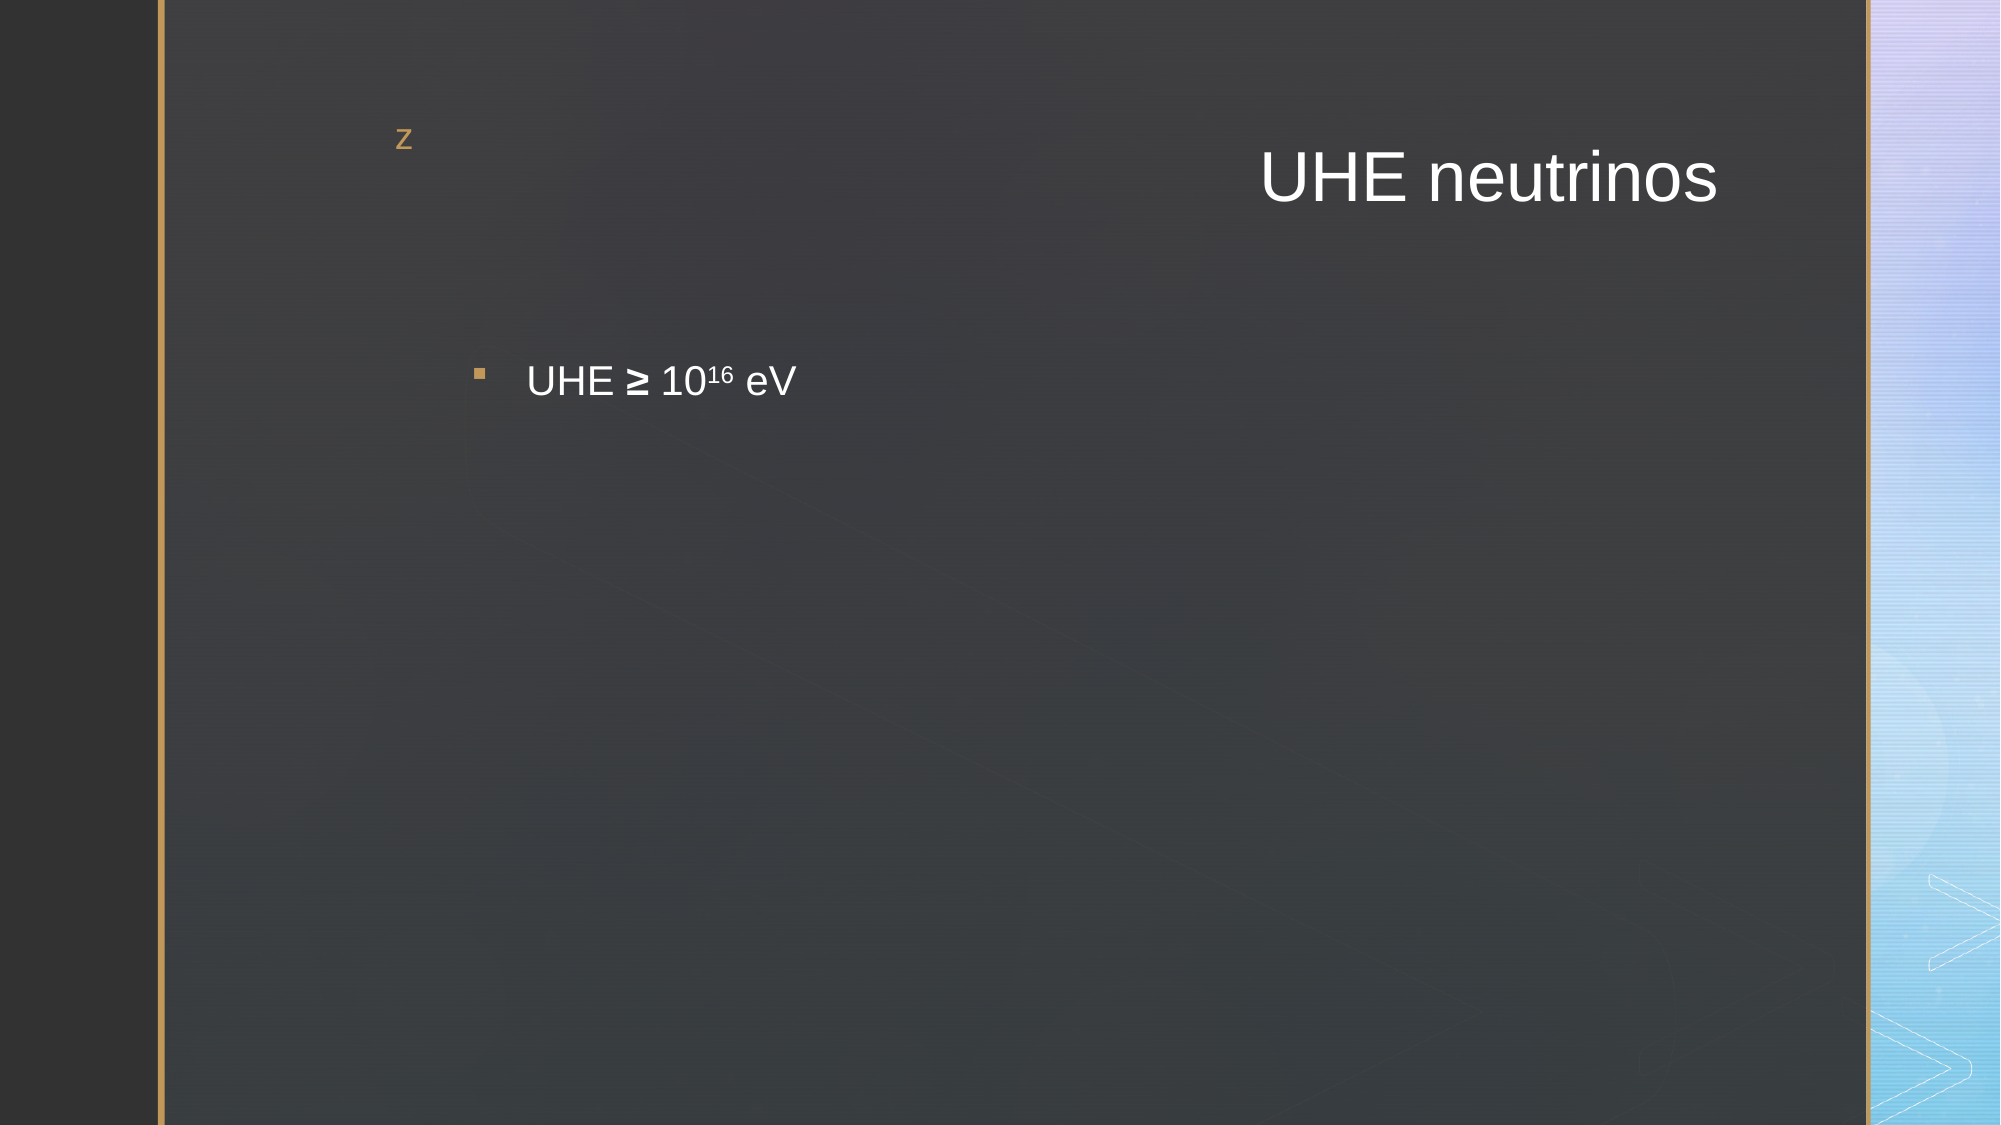

# UHE neutrinos
UHE ≥ 1016 eV